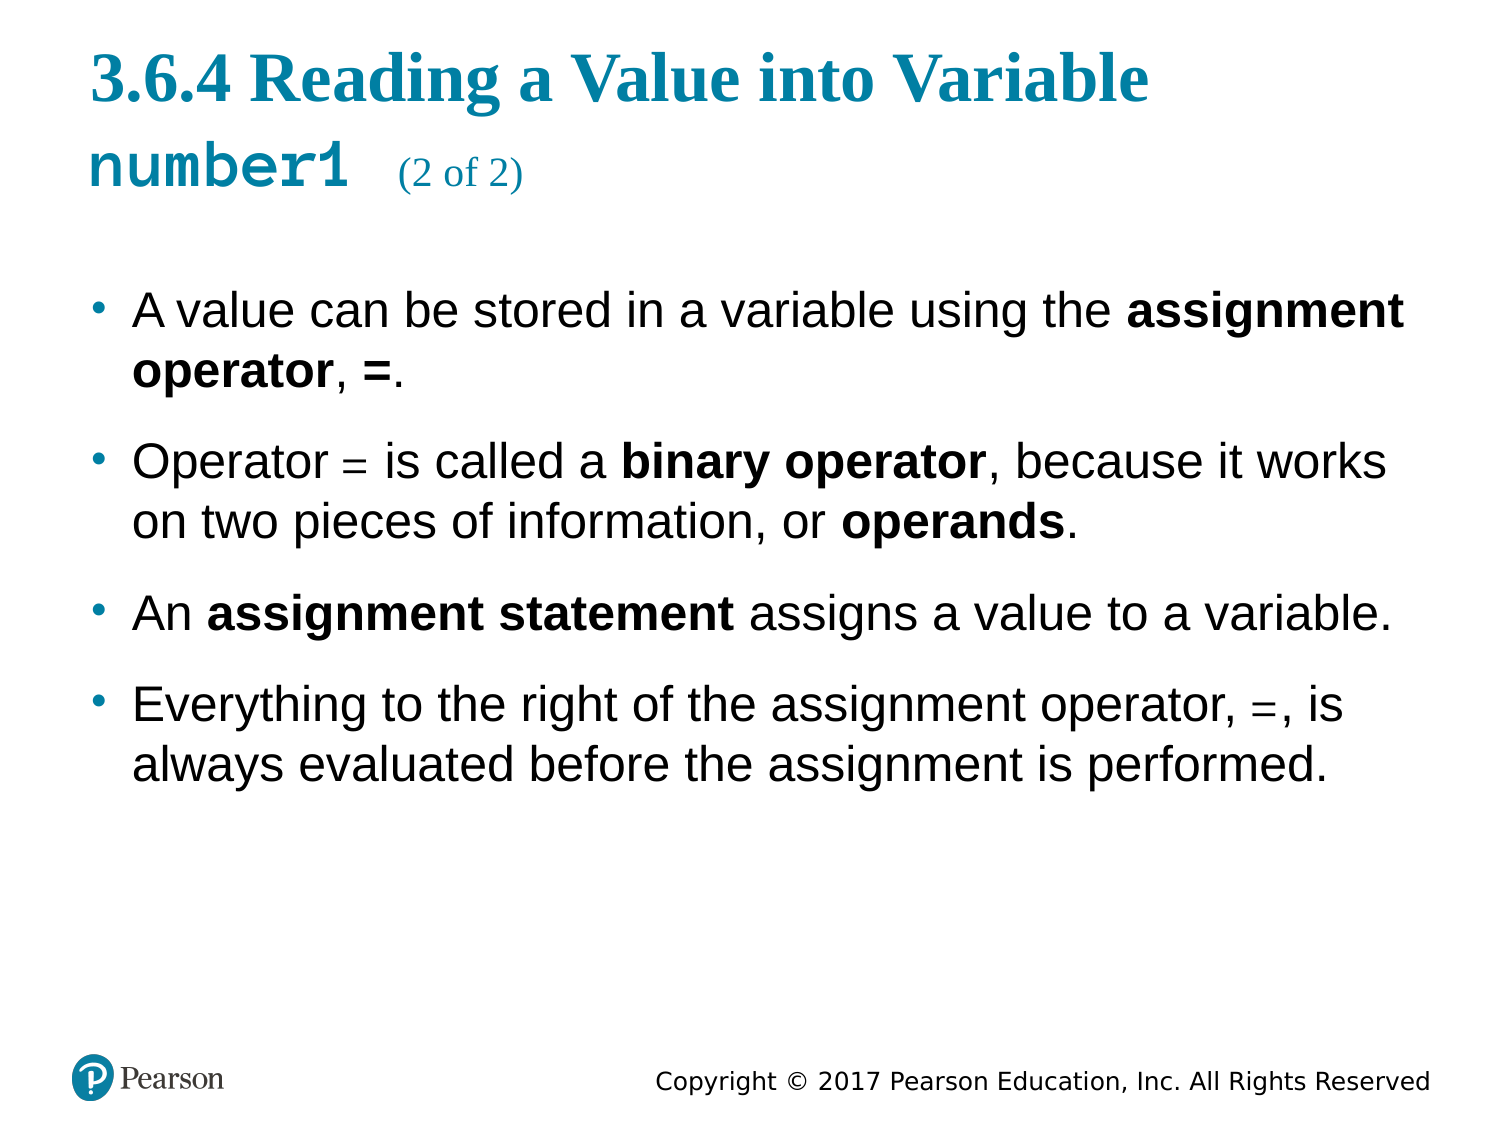

# 3.6.4 Reading a Value into Variable number1 (2 of 2)
A value can be stored in a variable using the assignment operator, =.
Operator = is called a binary operator, because it works on two pieces of information, or operands.
An assignment statement assigns a value to a variable.
Everything to the right of the assignment operator, =, is always evaluated before the assignment is performed.